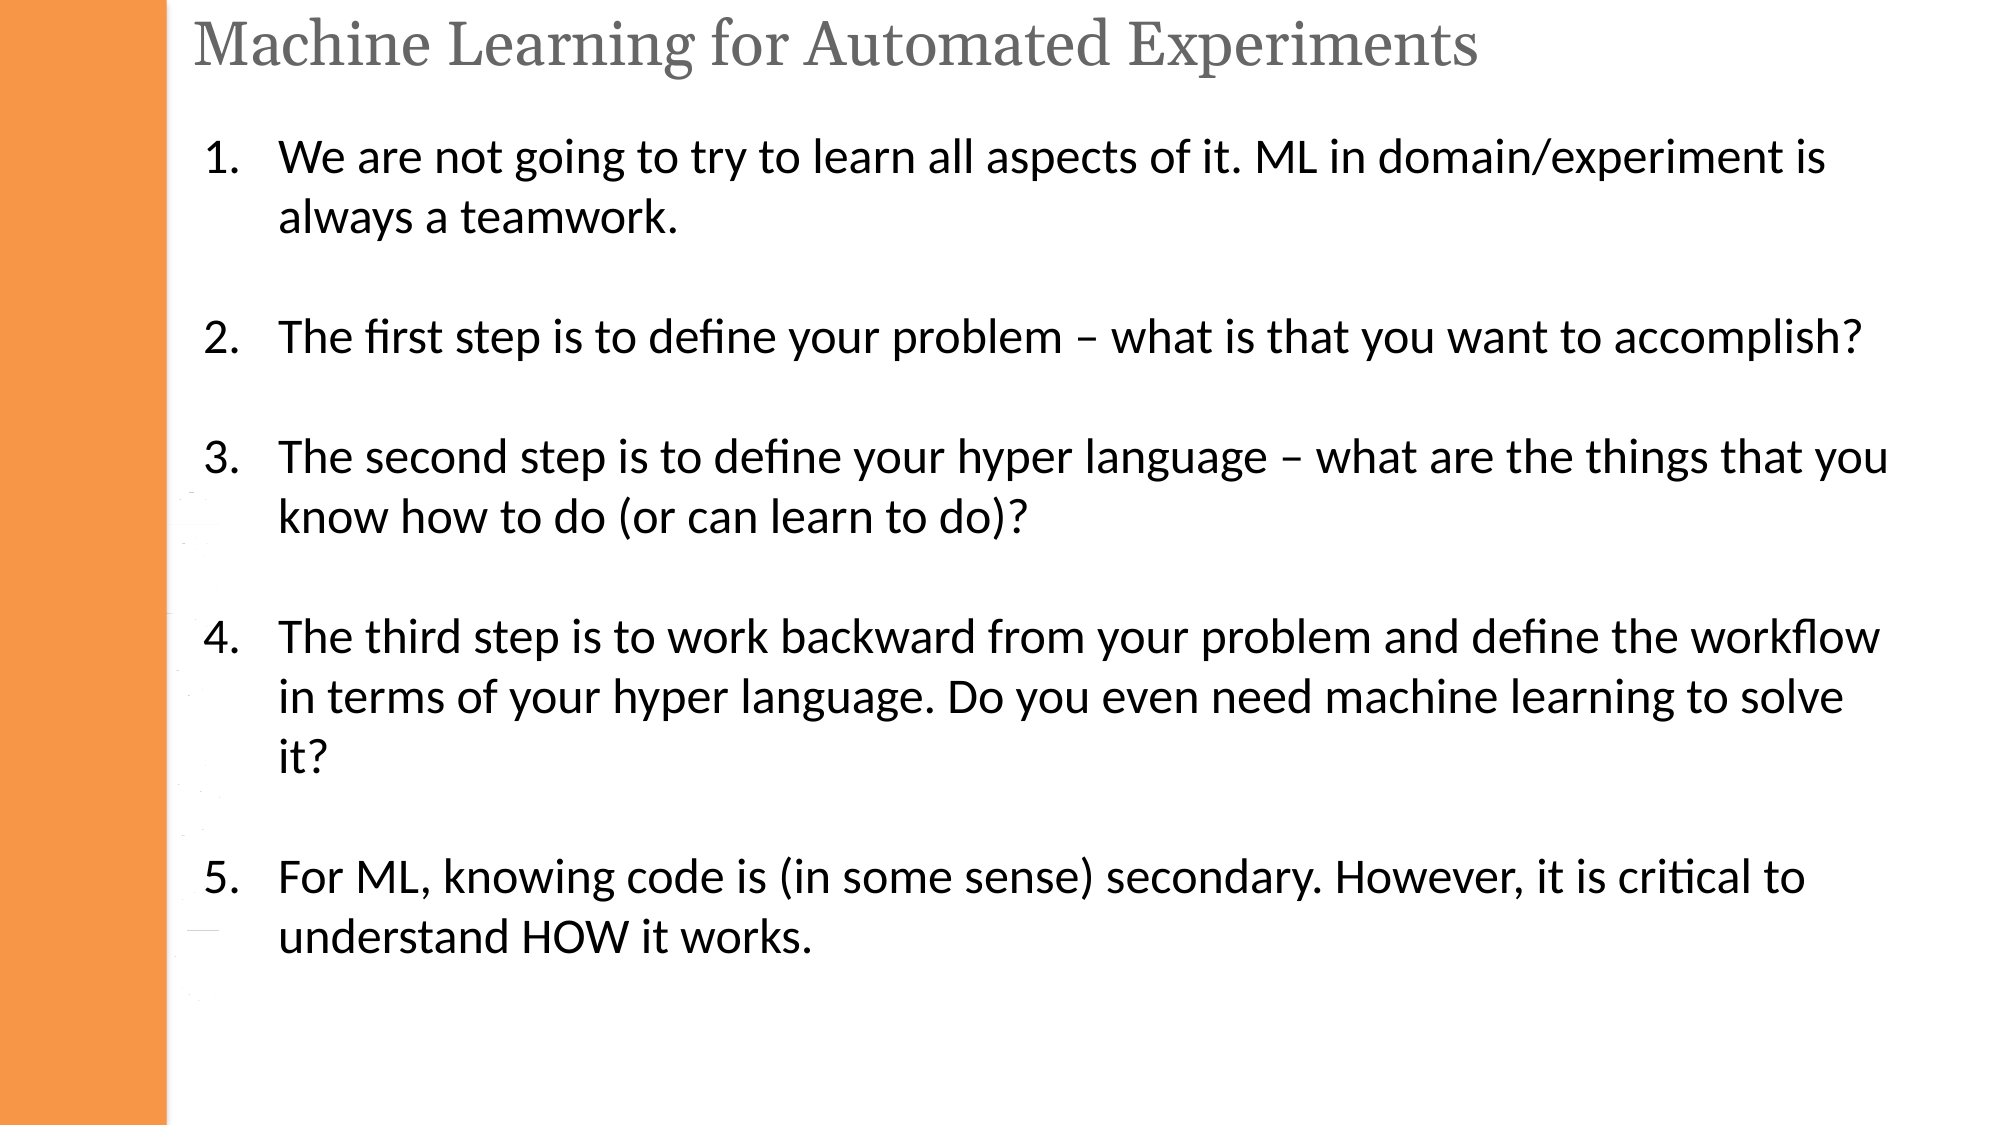

# Machine Learning for Automated Experiments
We are not going to try to learn all aspects of it. ML in domain/experiment is always a teamwork.

The first step is to define your problem – what is that you want to accomplish?

The second step is to define your hyper language – what are the things that you know how to do (or can learn to do)?

The third step is to work backward from your problem and define the workflow in terms of your hyper language. Do you even need machine learning to solve it?

For ML, knowing code is (in some sense) secondary. However, it is critical to understand HOW it works.